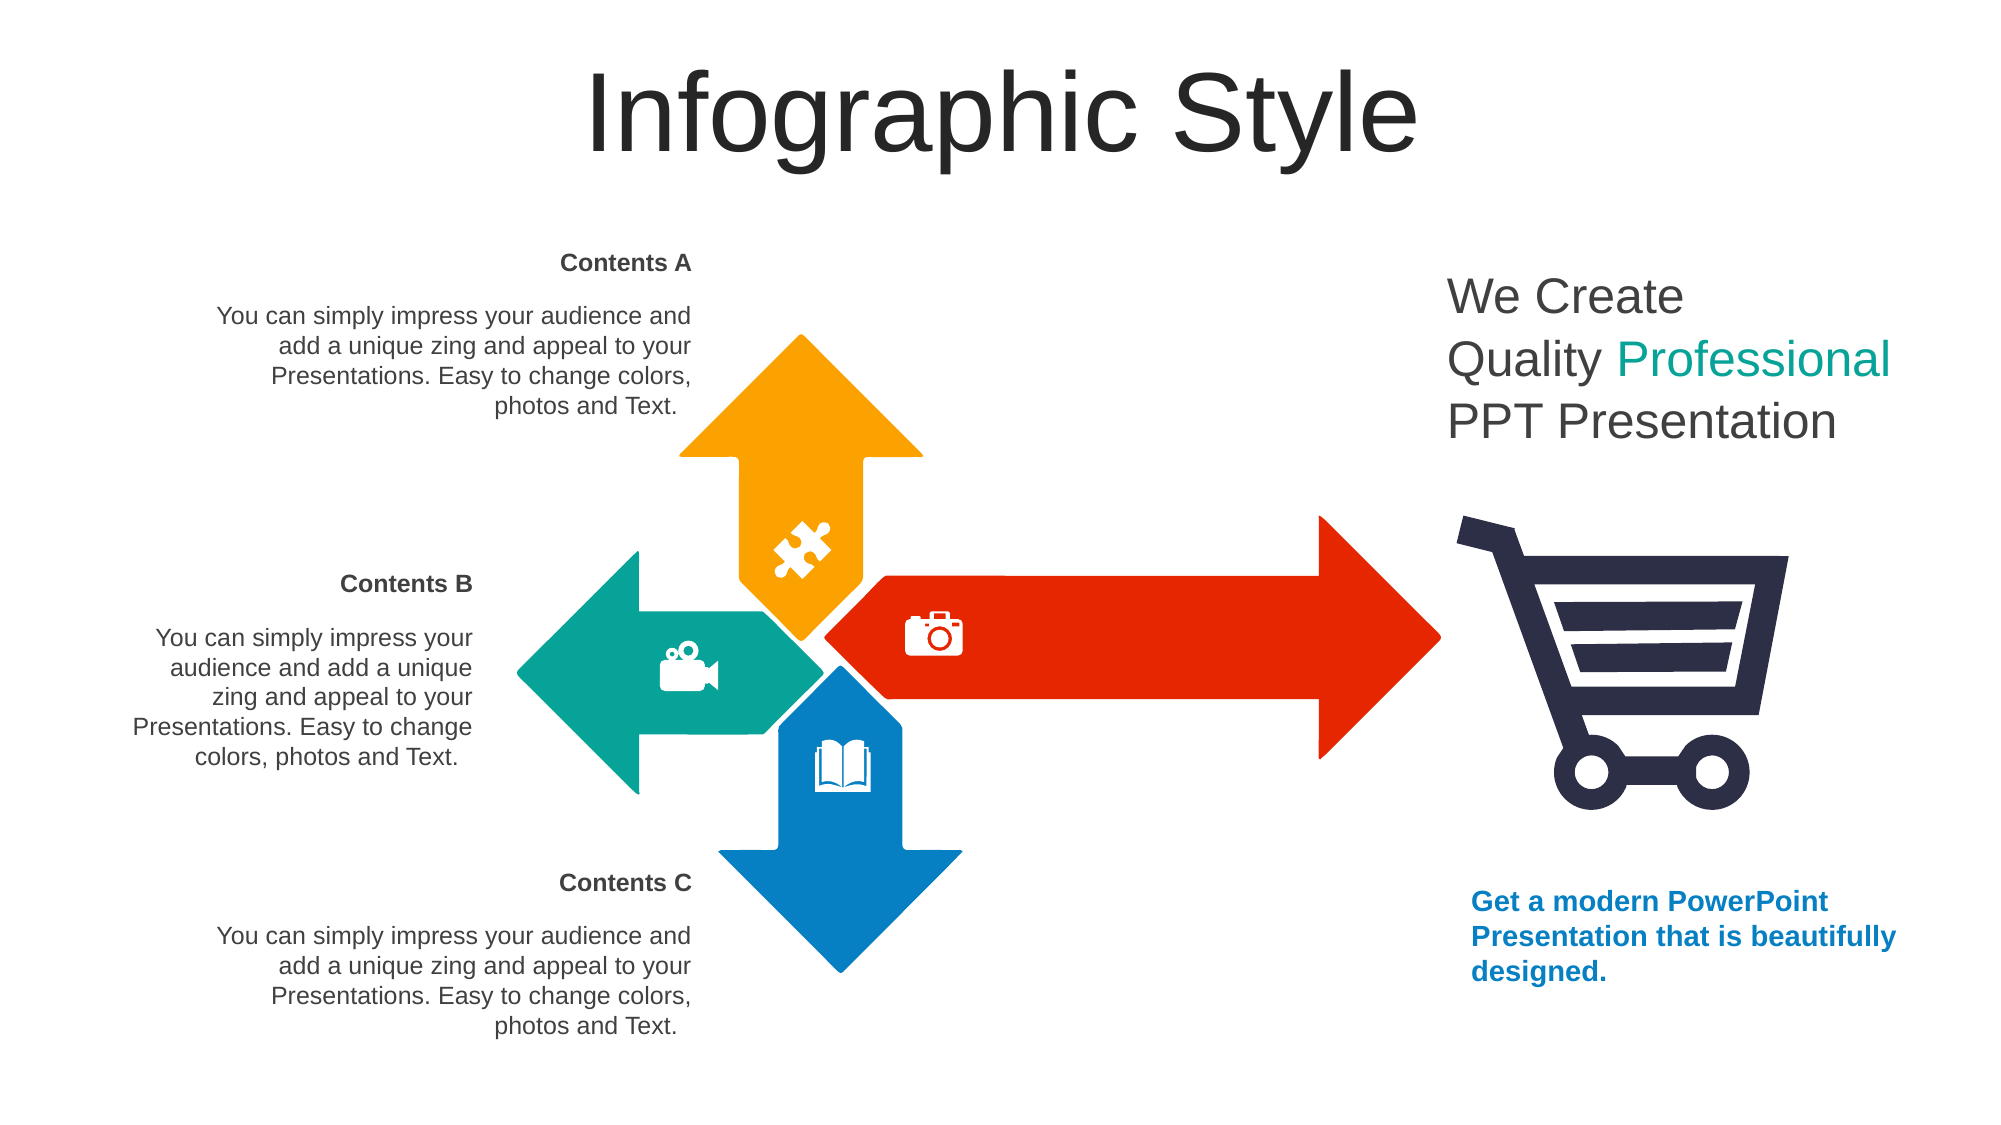

Infographic Style
Contents A
You can simply impress your audience and add a unique zing and appeal to your Presentations. Easy to change colors, photos and Text.
We Create
Quality Professional
PPT Presentation

Contents B
You can simply impress your audience and add a unique zing and appeal to your Presentations. Easy to change colors, photos and Text.

Contents C
You can simply impress your audience and add a unique zing and appeal to your Presentations. Easy to change colors, photos and Text.
Get a modern PowerPoint  Presentation that is beautifully designed.